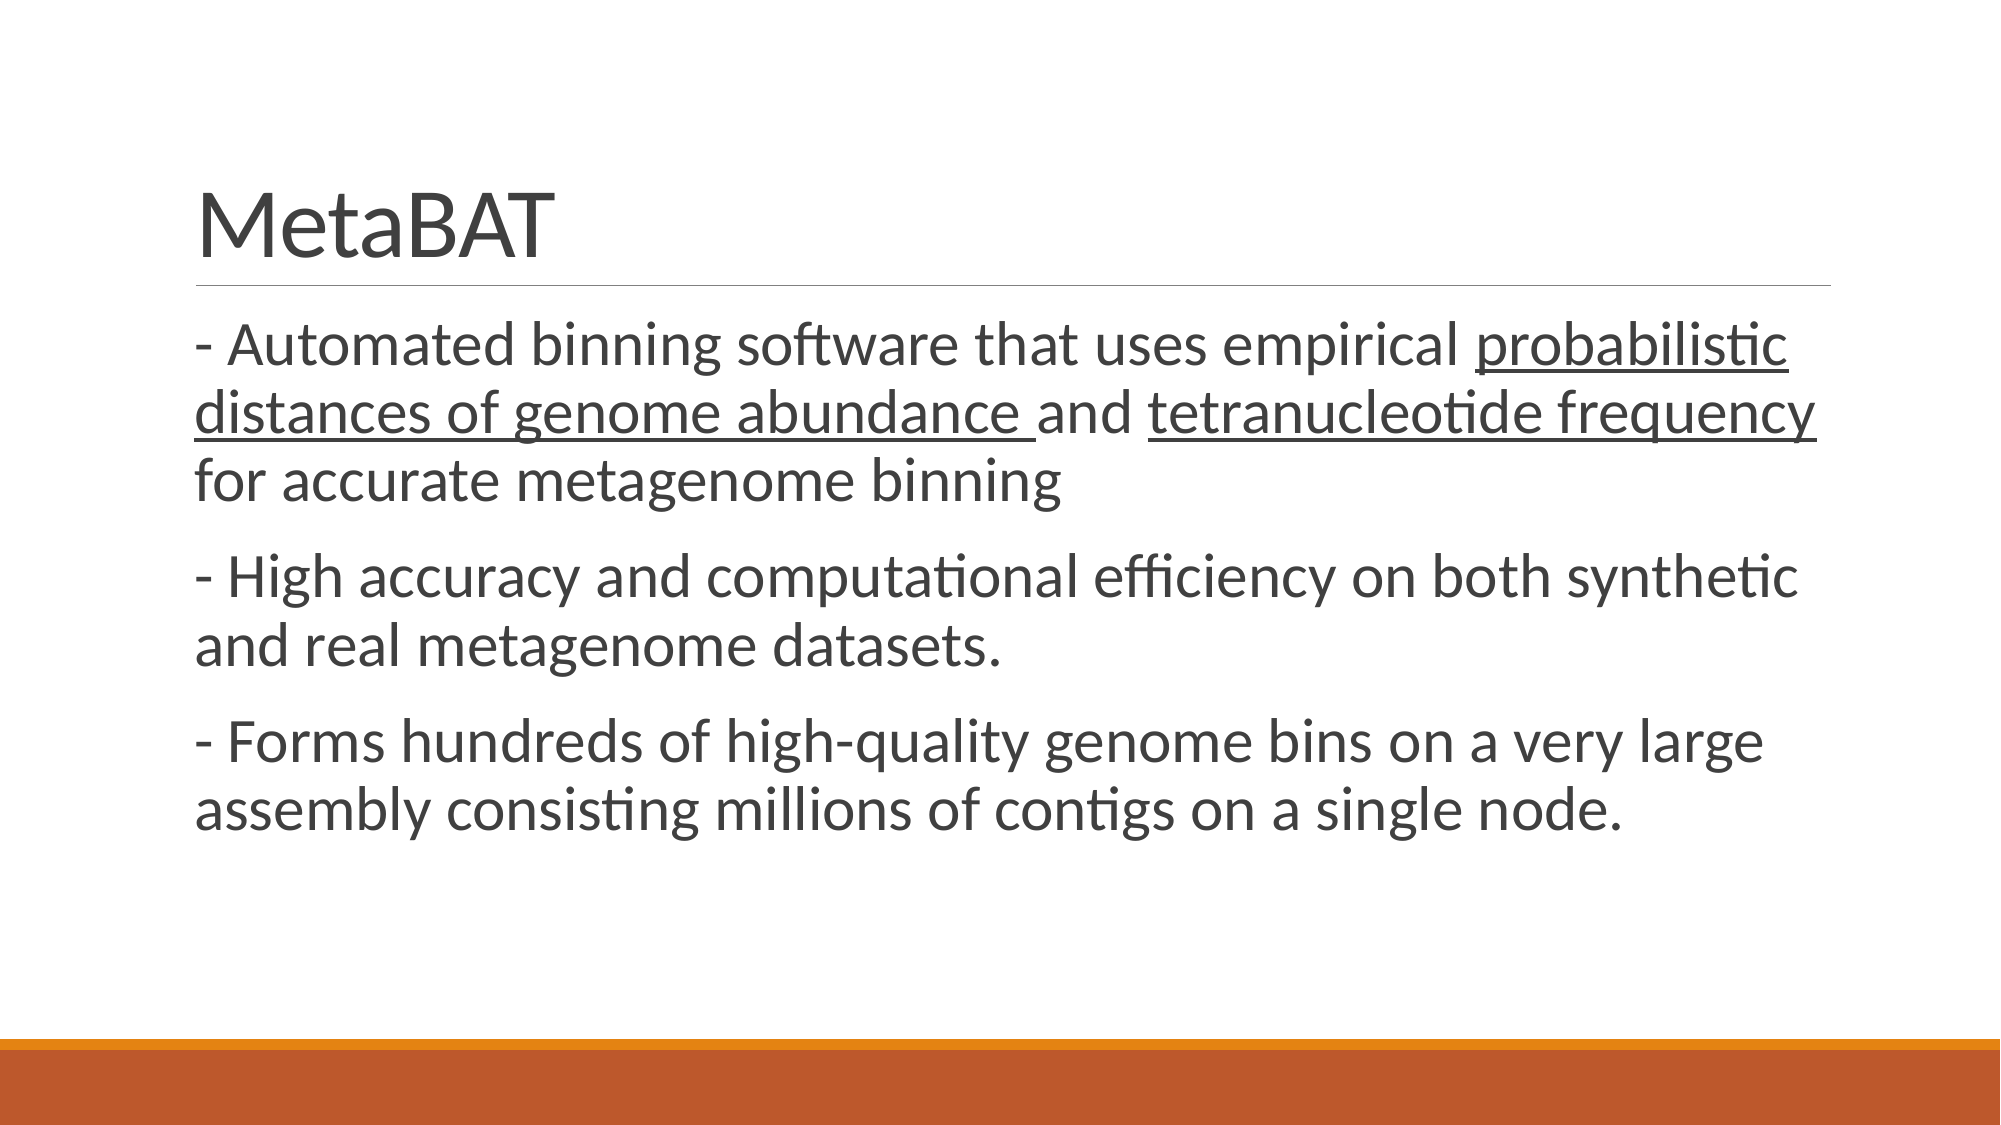

# MetaBAT
- Automated binning software that uses empirical probabilistic distances of genome abundance and tetranucleotide frequency for accurate metagenome binning
- High accuracy and computational efficiency on both synthetic and real metagenome datasets.
- Forms hundreds of high-quality genome bins on a very large assembly consisting millions of contigs on a single node.